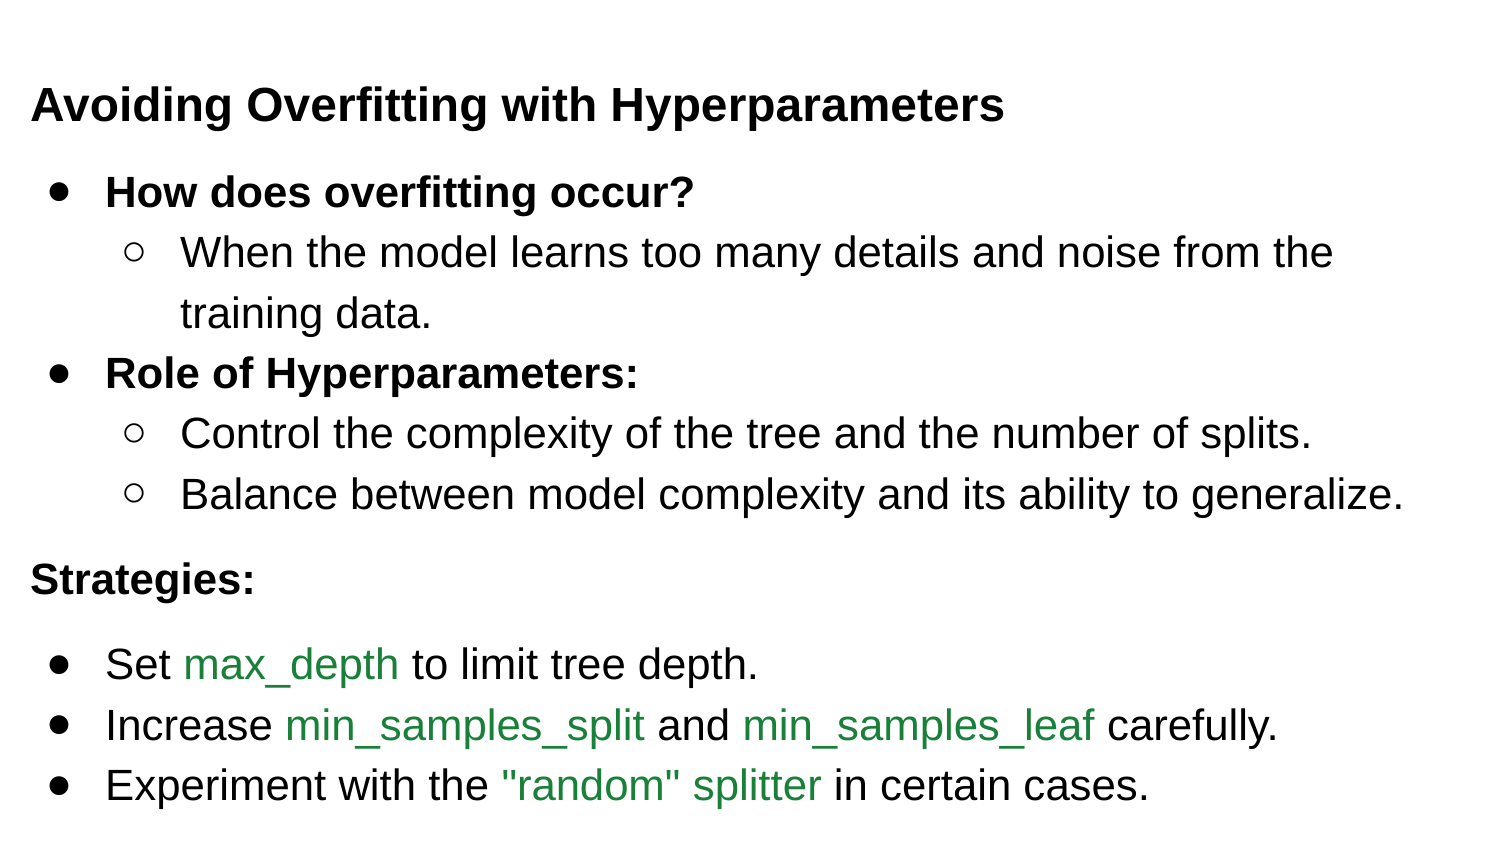

Avoiding Overfitting with Hyperparameters
How does overfitting occur?
When the model learns too many details and noise from the training data.
Role of Hyperparameters:
Control the complexity of the tree and the number of splits.
Balance between model complexity and its ability to generalize.
Strategies:
Set max_depth to limit tree depth.
Increase min_samples_split and min_samples_leaf carefully.
Experiment with the "random" splitter in certain cases.